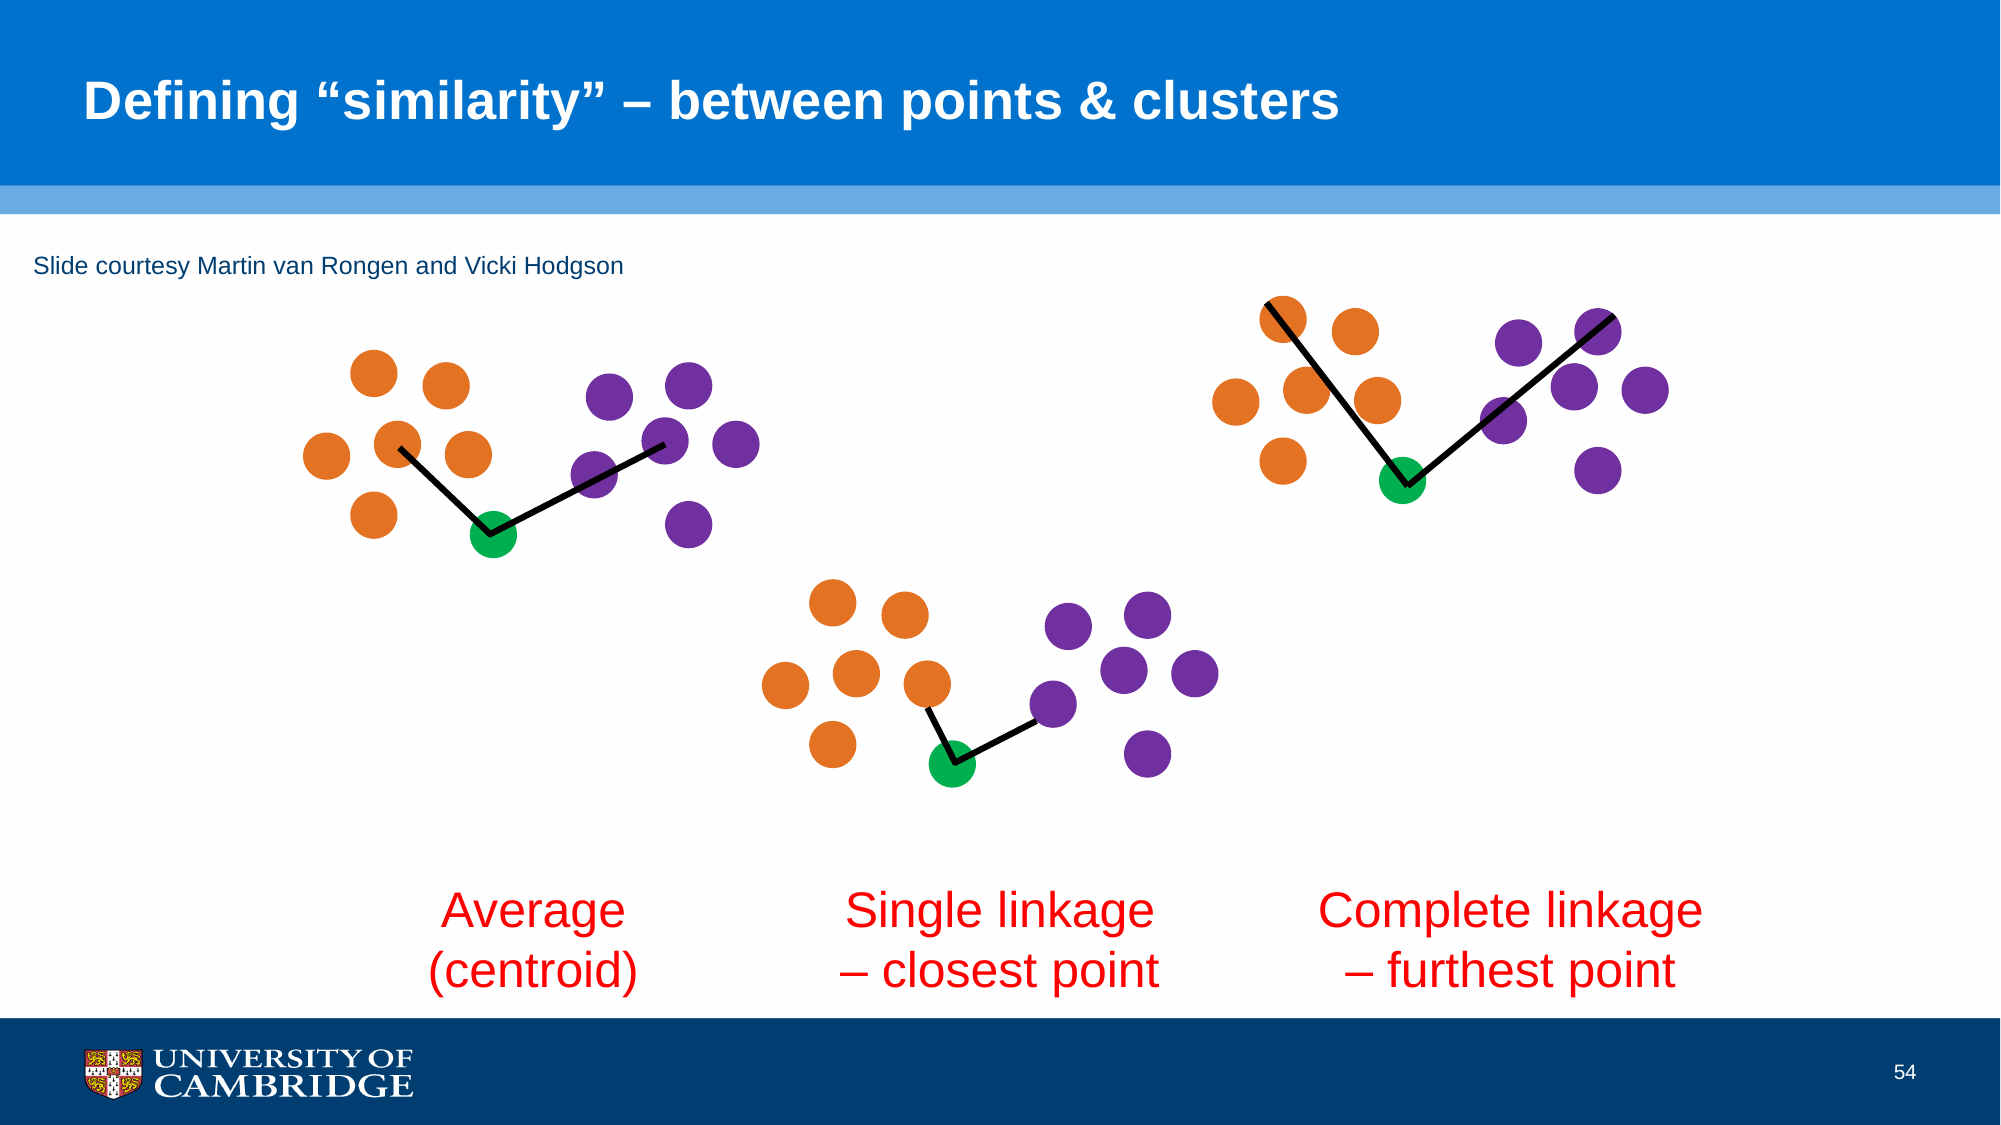

# Defining “similarity” – between points & clusters
Slide courtesy Martin van Rongen and Vicki Hodgson

Average (centroid)
Single linkage – closest point
Complete linkage – furthest point
54